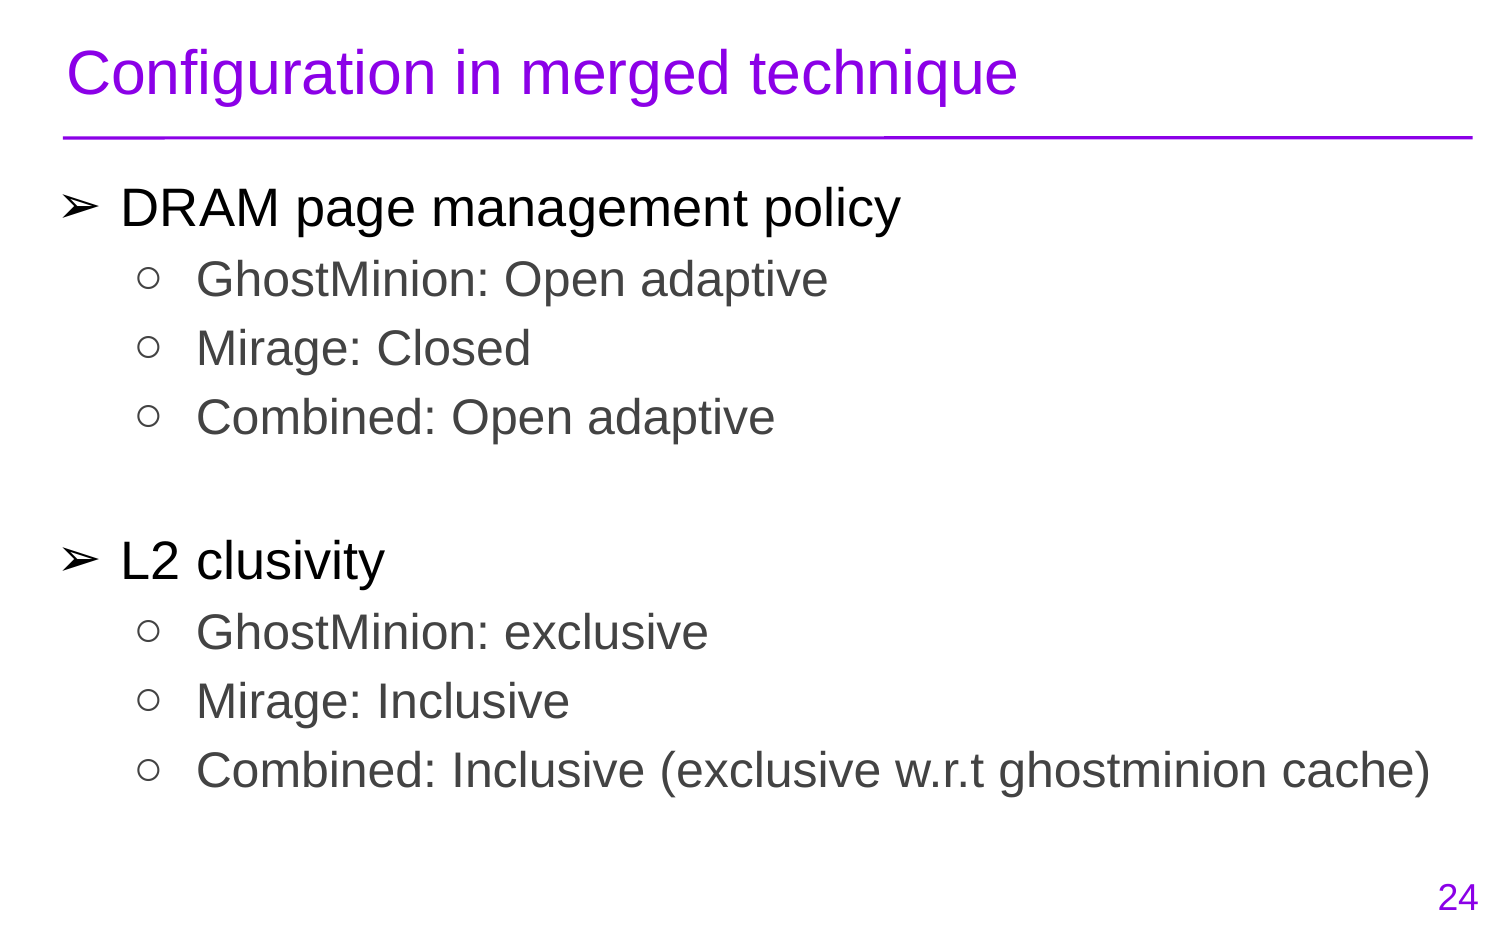

# Configuration in merged technique
DRAM page management policy
GhostMinion: Open adaptive
Mirage: Closed
Combined: Open adaptive

L2 clusivity
GhostMinion: exclusive
Mirage: Inclusive
Combined: Inclusive (exclusive w.r.t ghostminion cache)
24